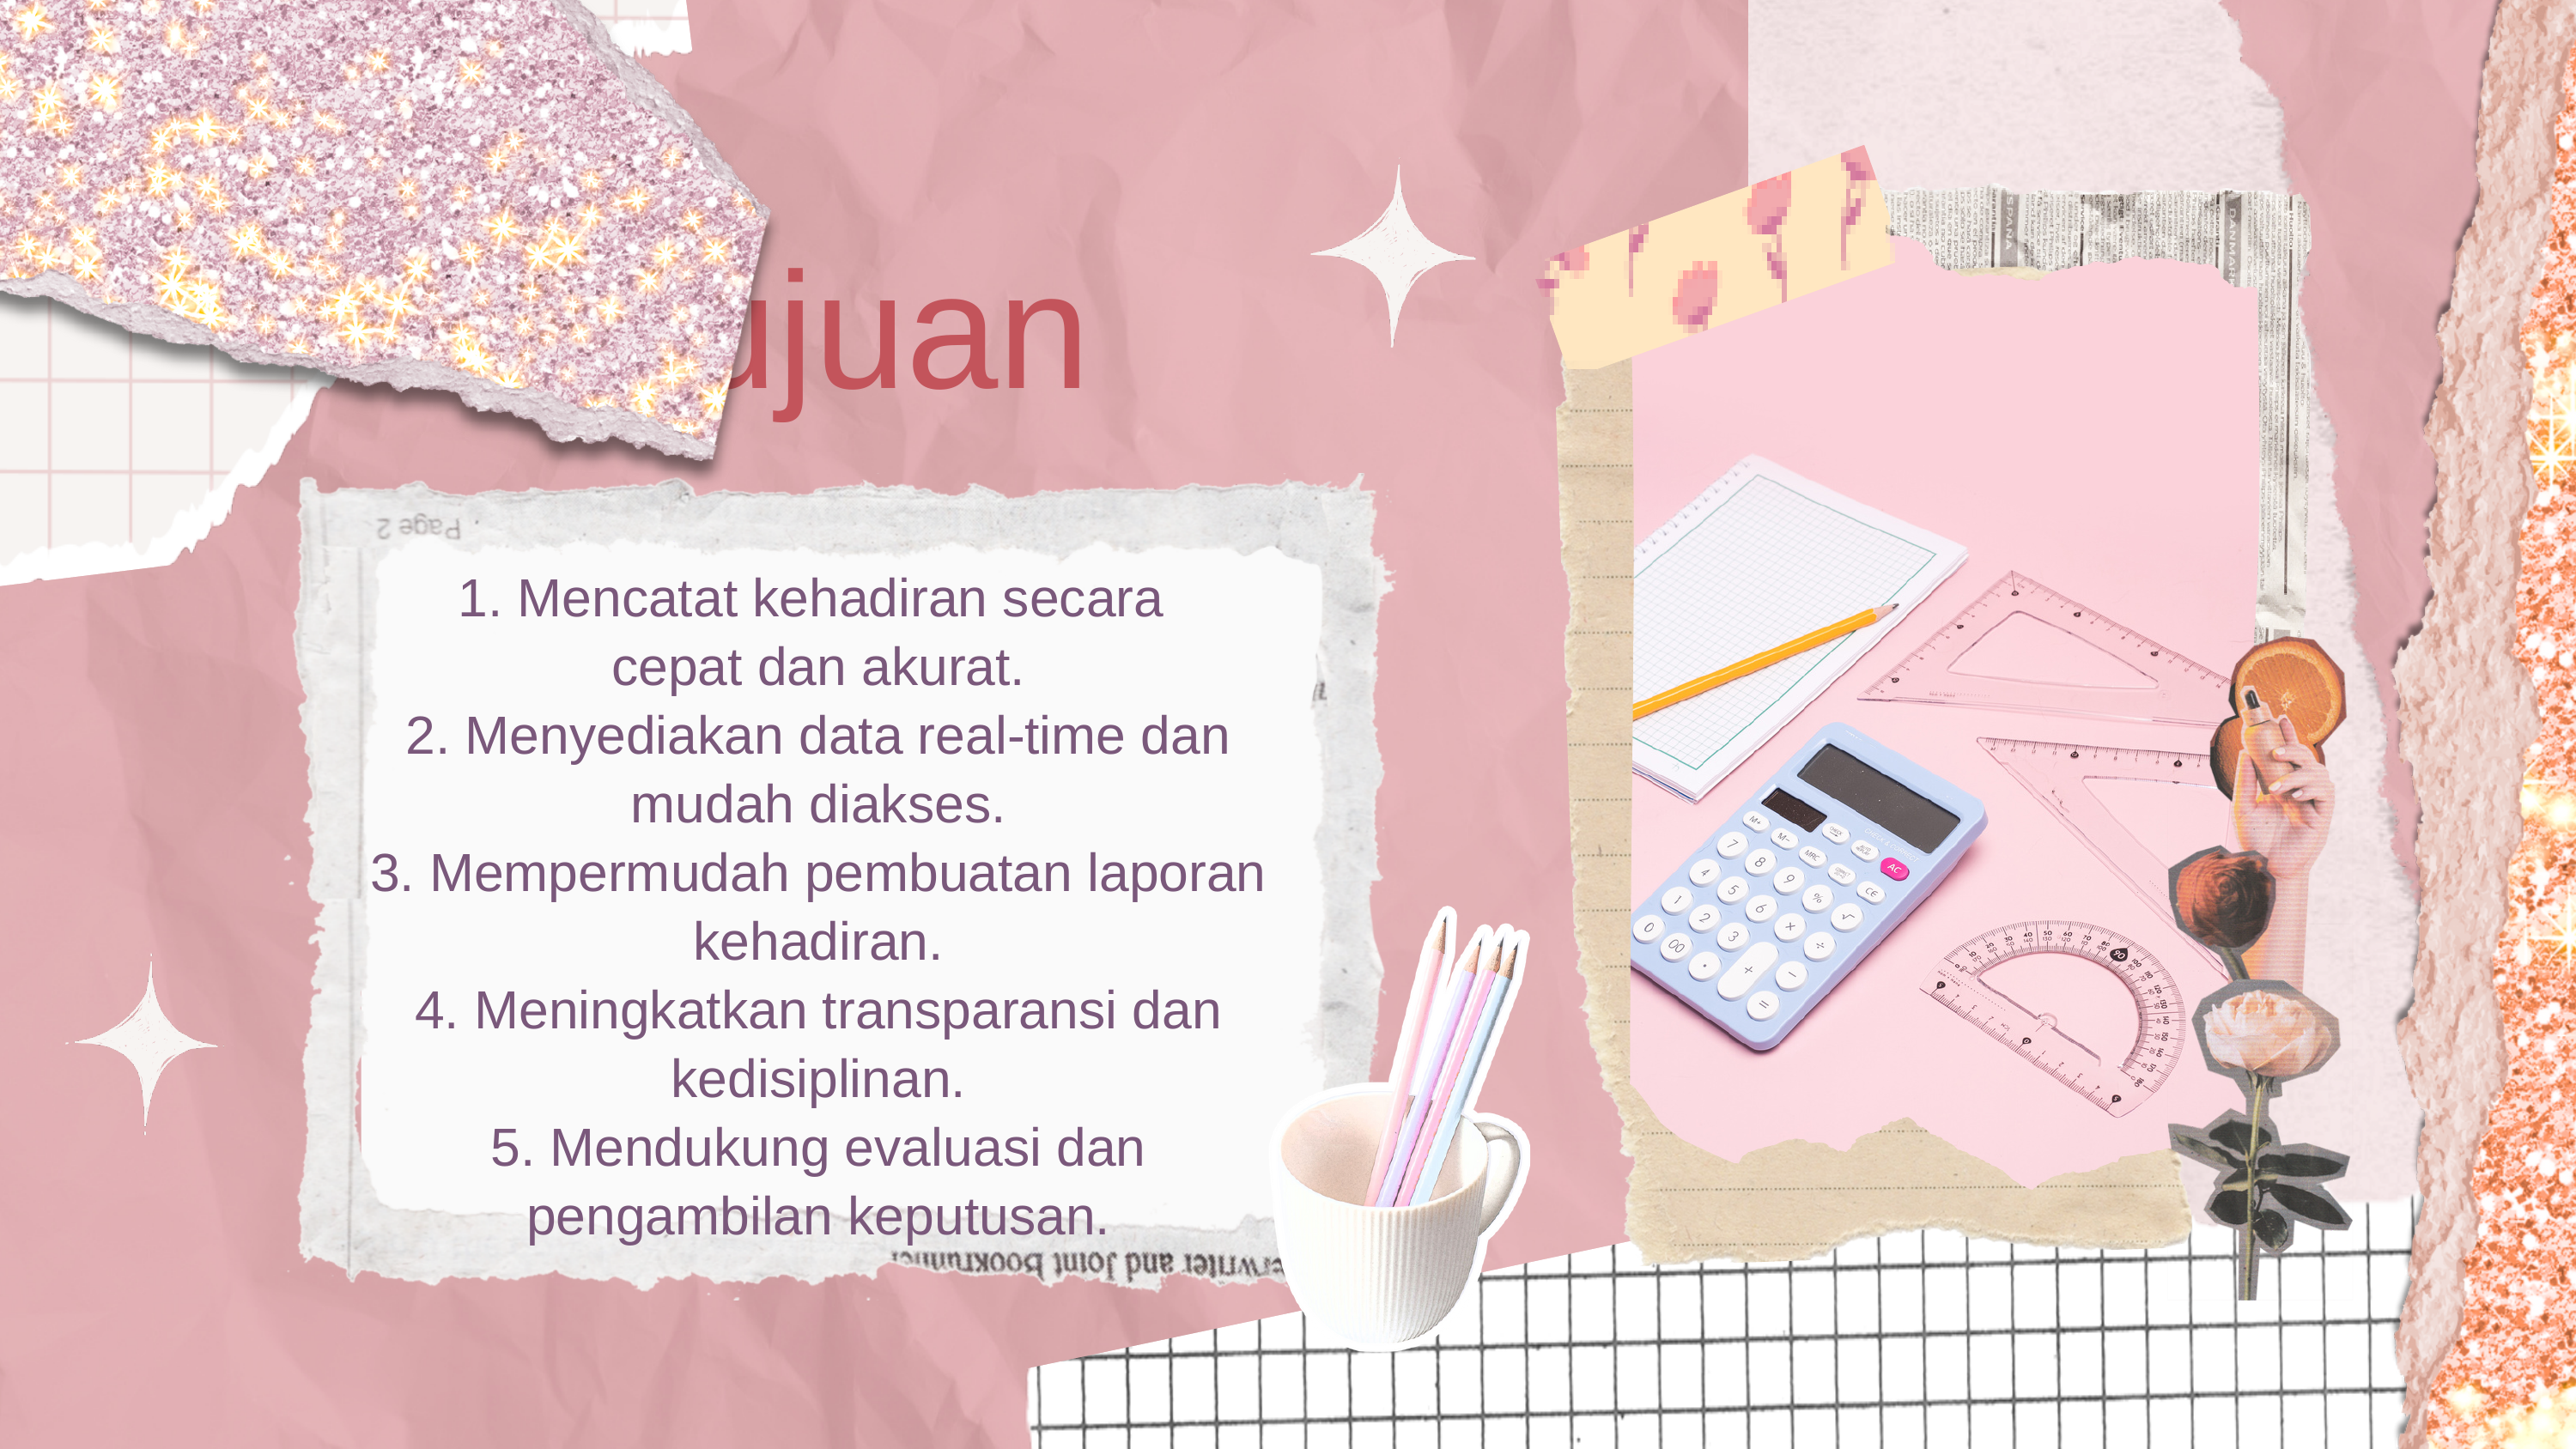

Tujuan

1. Mencatat kehadiran secara
cepat dan akurat.
2. Menyediakan data real-time dan mudah diakses.
3. Mempermudah pembuatan laporan kehadiran.
4. Meningkatkan transparansi dan kedisiplinan.
5. Mendukung evaluasi dan pengambilan keputusan.